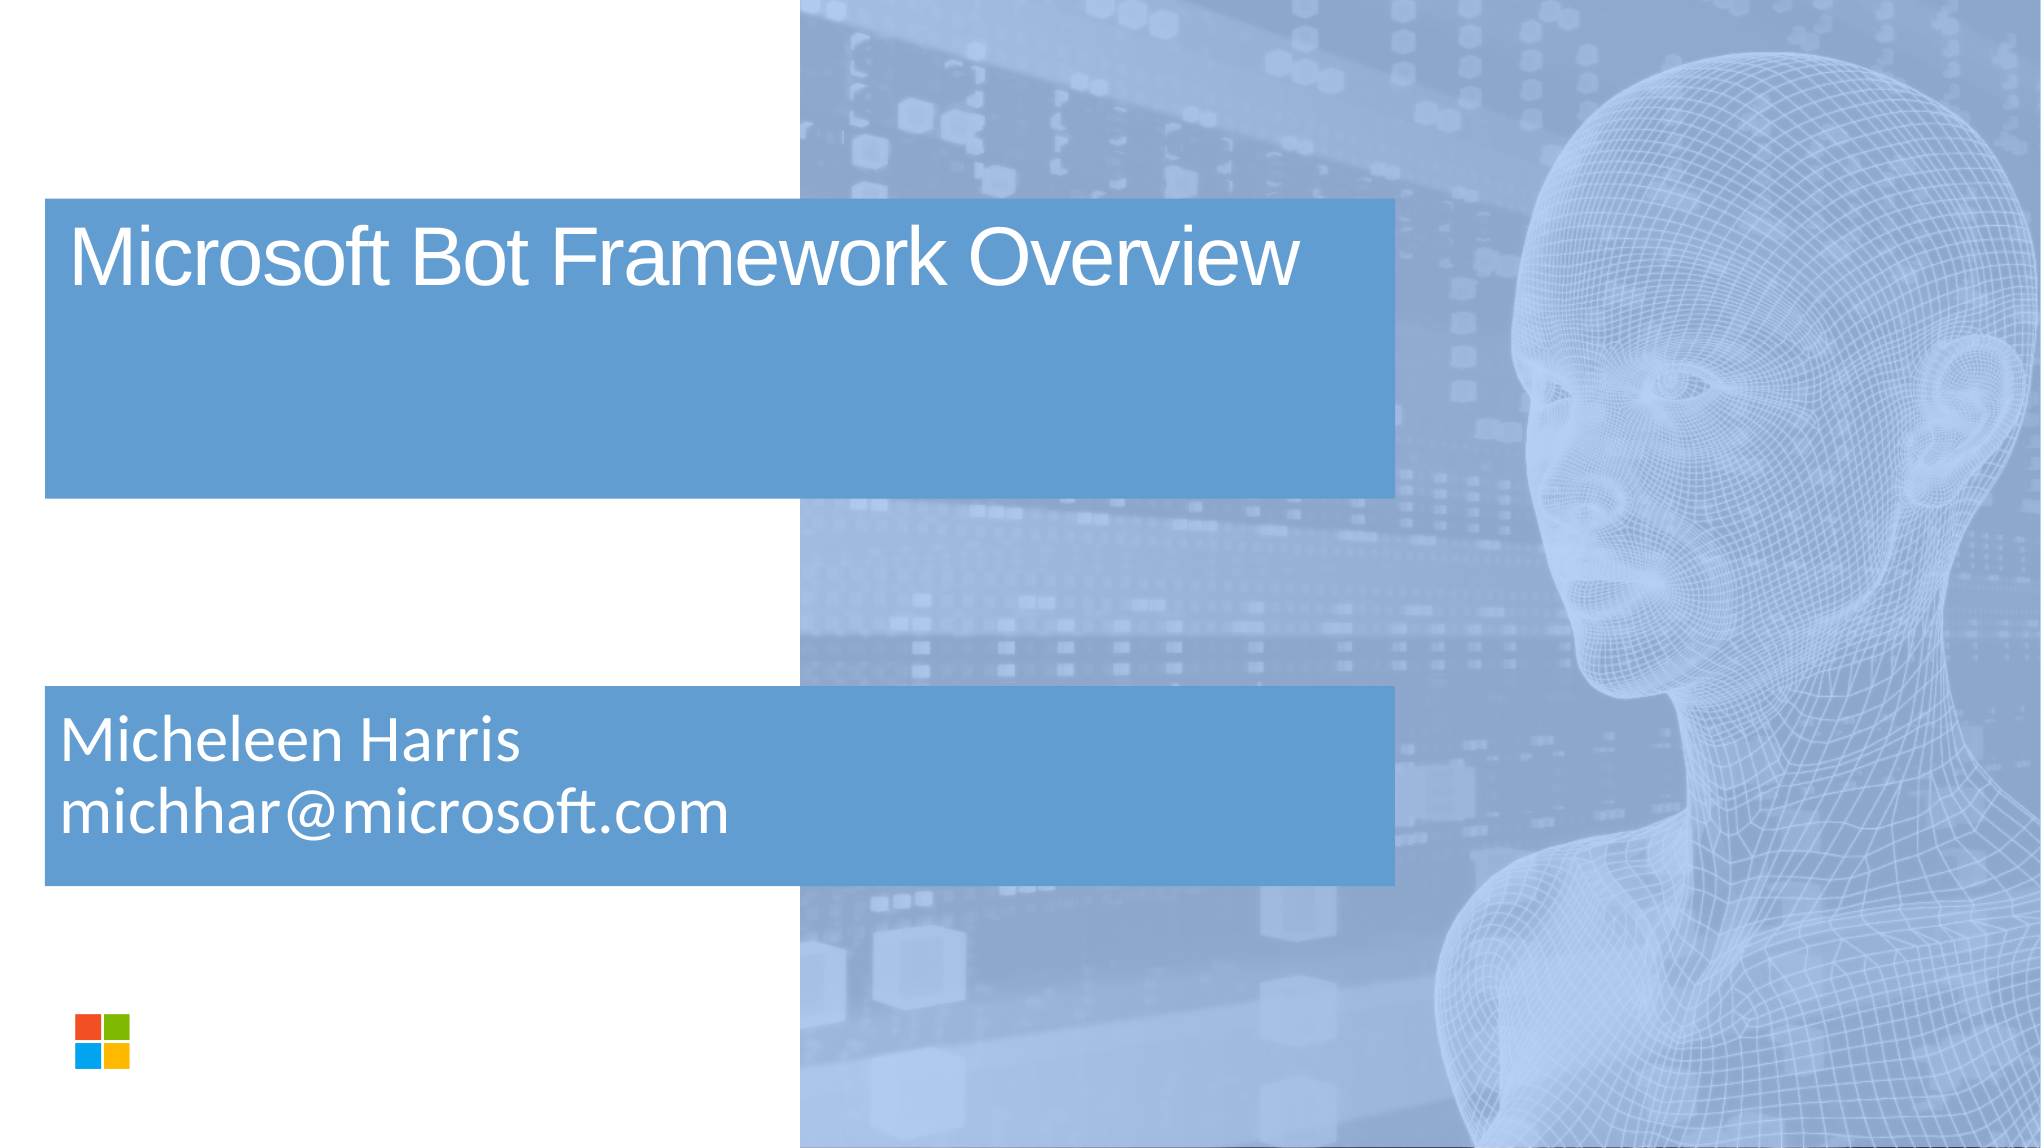

# Microsoft Bot Framework Overview

Micheleen Harris
michhar@microsoft.com